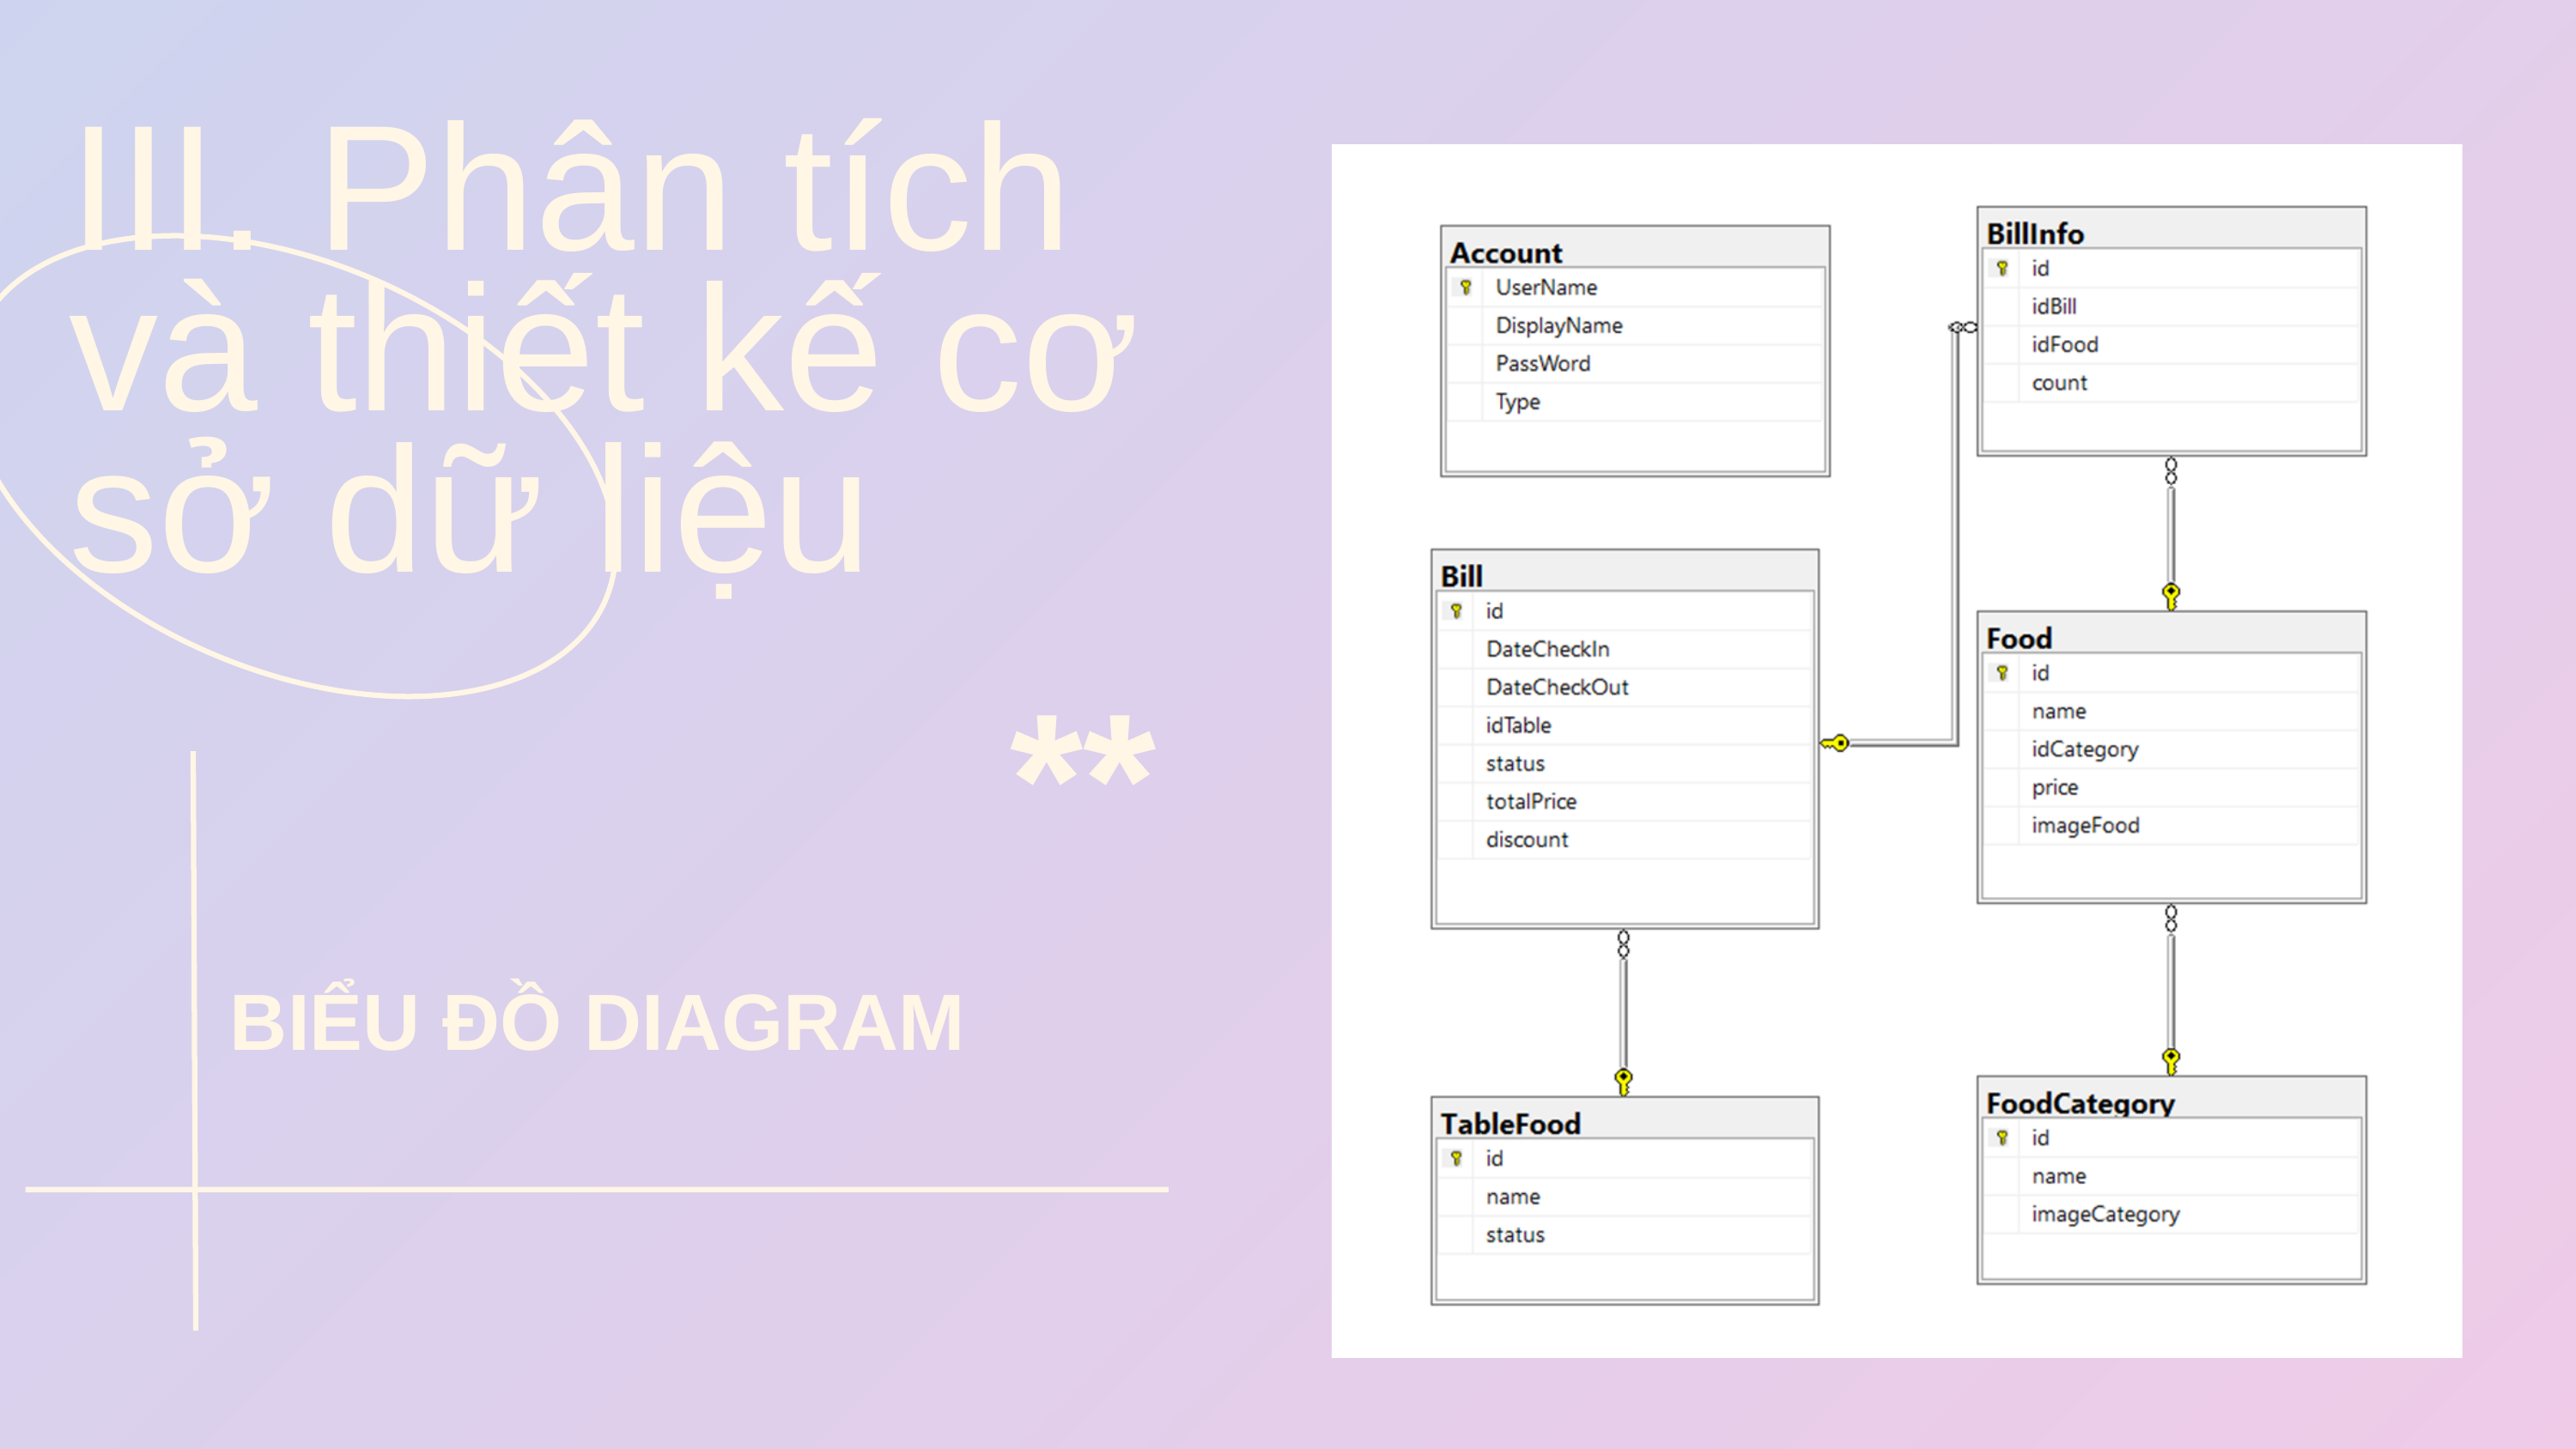

III. Phân tích và thiết kế cơ sở dữ liệu

**

BIỂU ĐỒ DIAGRAM